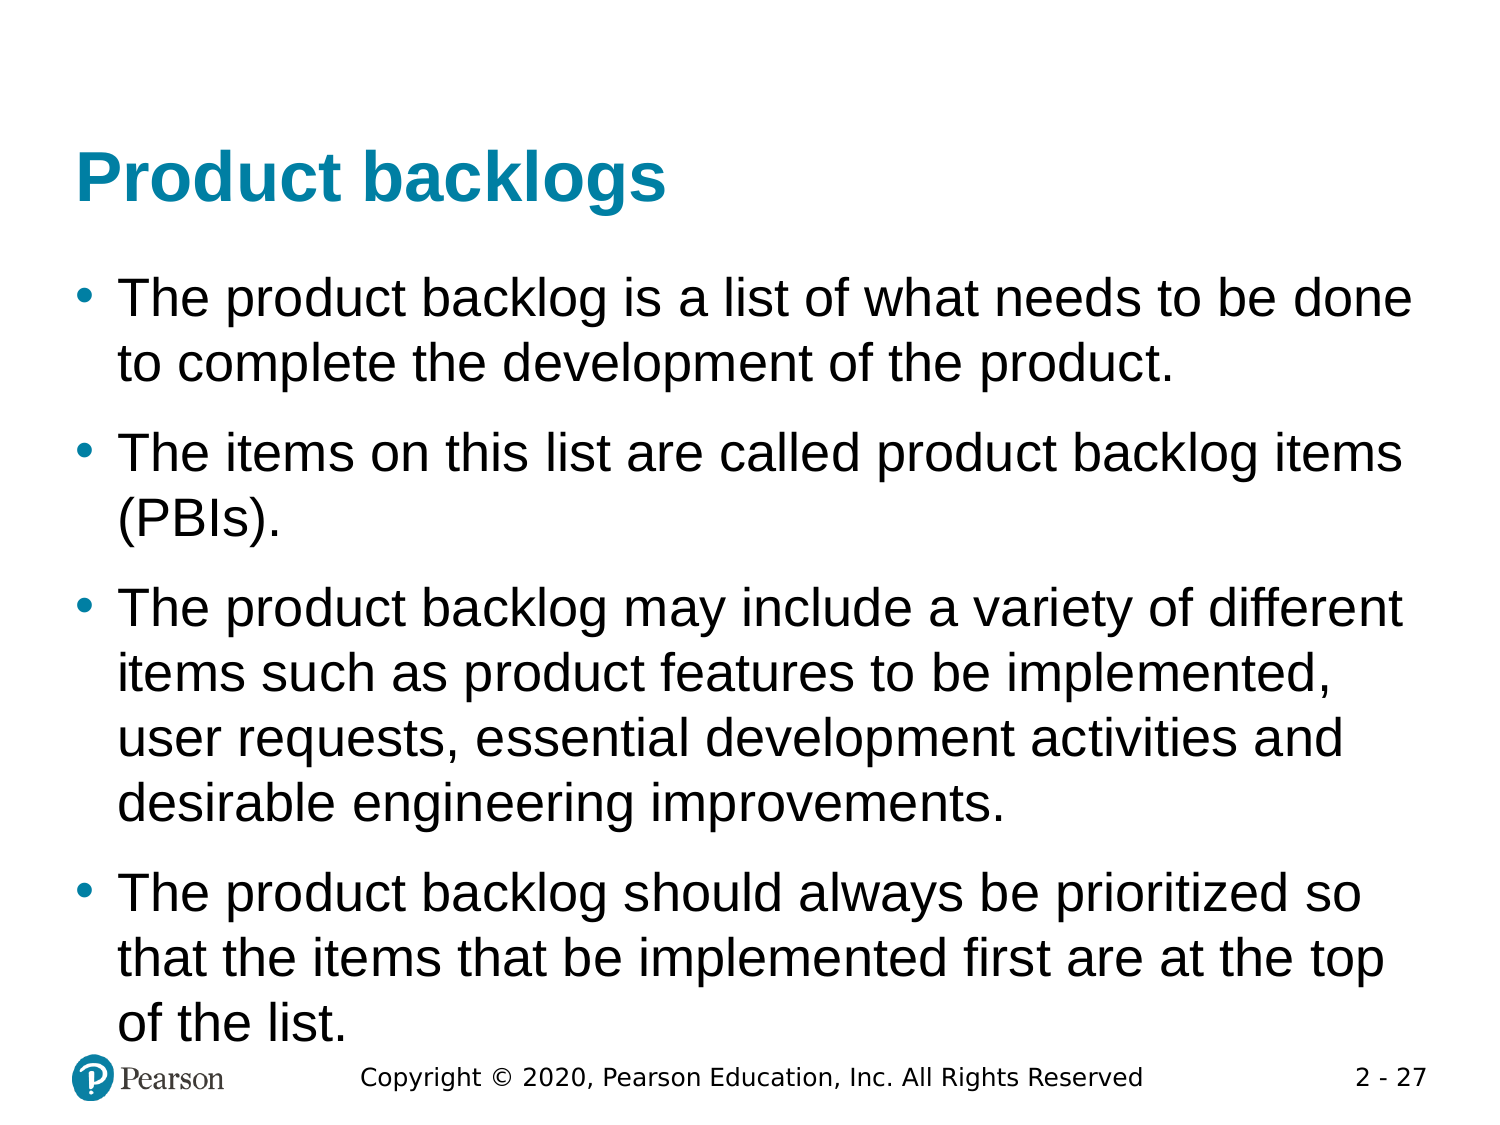

# Product backlogs
The product backlog is a list of what needs to be done to complete the development of the product.
The items on this list are called product backlog items (PBIs).
The product backlog may include a variety of different items such as product features to be implemented, user requests, essential development activities and desirable engineering improvements.
The product backlog should always be prioritized so that the items that be implemented first are at the top of the list.